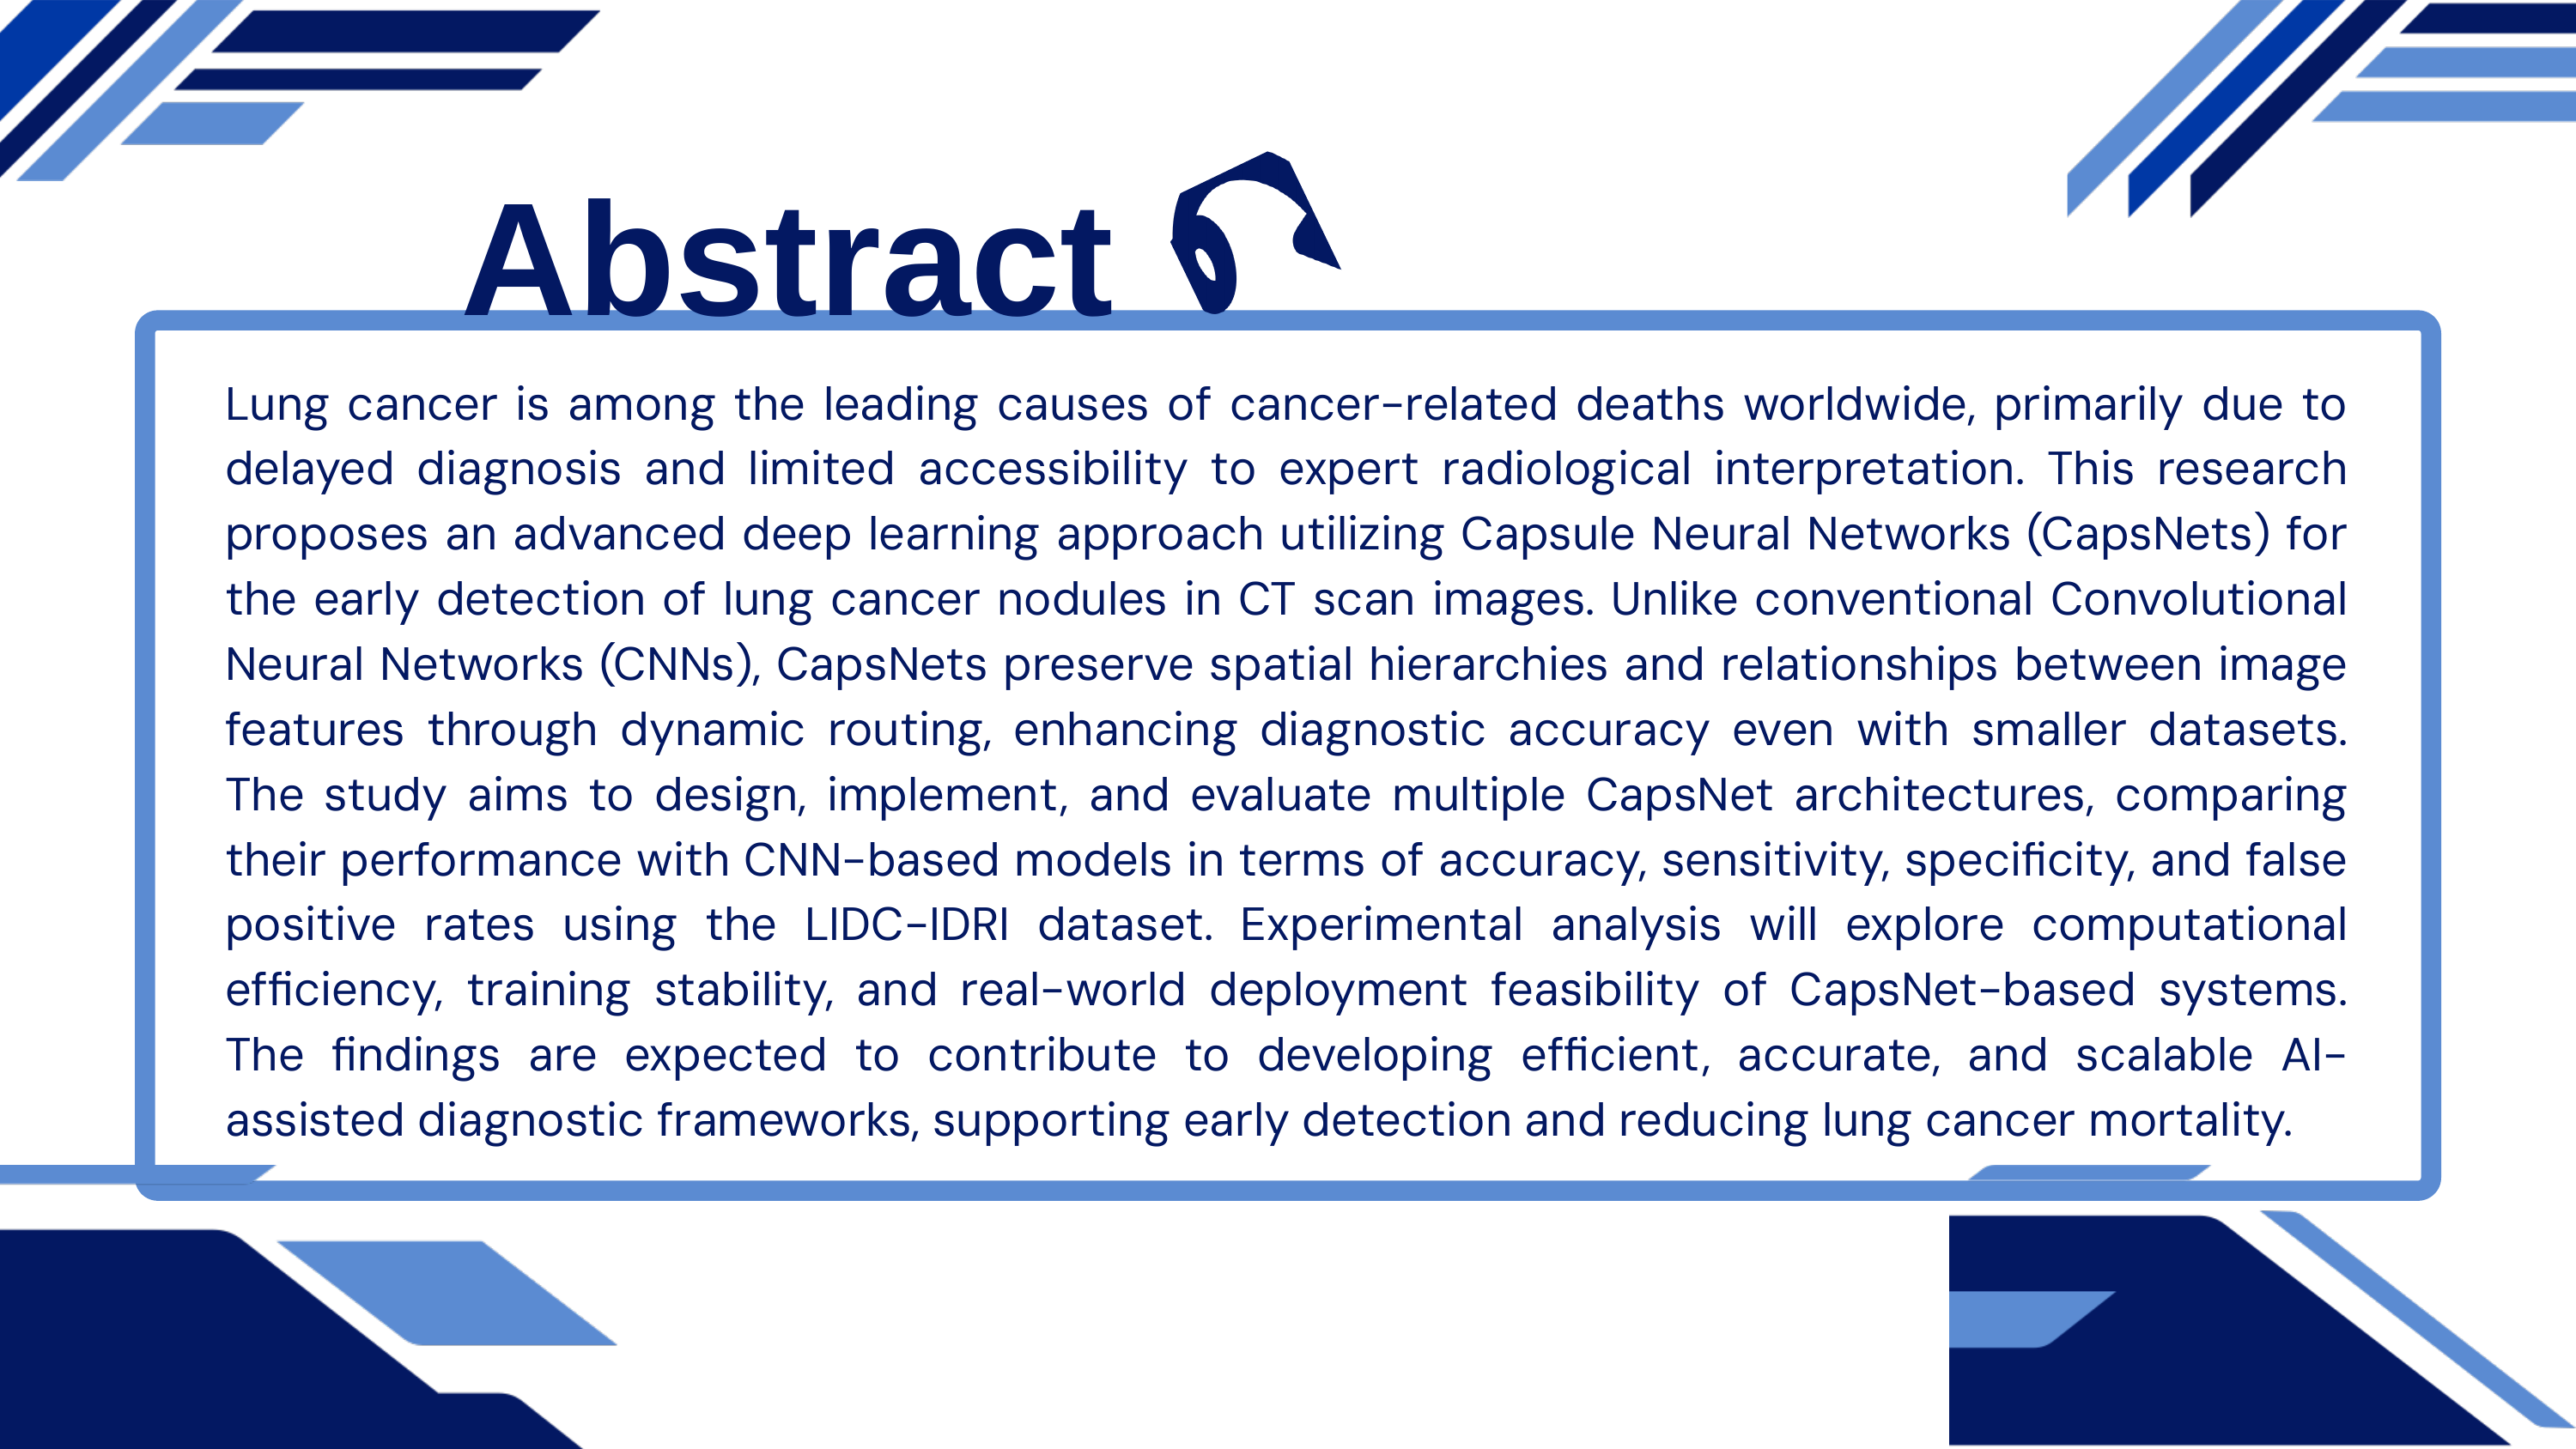

Abstract

Lung cancer is among the leading causes of cancer-related deaths worldwide, primarily due to delayed diagnosis and limited accessibility to expert radiological interpretation. This research proposes an advanced deep learning approach utilizing Capsule Neural Networks (CapsNets) for the early detection of lung cancer nodules in CT scan images. Unlike conventional Convolutional Neural Networks (CNNs), CapsNets preserve spatial hierarchies and relationships between image features through dynamic routing, enhancing diagnostic accuracy even with smaller datasets. The study aims to design, implement, and evaluate multiple CapsNet architectures, comparing their performance with CNN-based models in terms of accuracy, sensitivity, specificity, and false positive rates using the LIDC-IDRI dataset. Experimental analysis will explore computational efficiency, training stability, and real-world deployment feasibility of CapsNet-based systems. The findings are expected to contribute to developing efficient, accurate, and scalable AI-assisted diagnostic frameworks, supporting early detection and reducing lung cancer mortality.